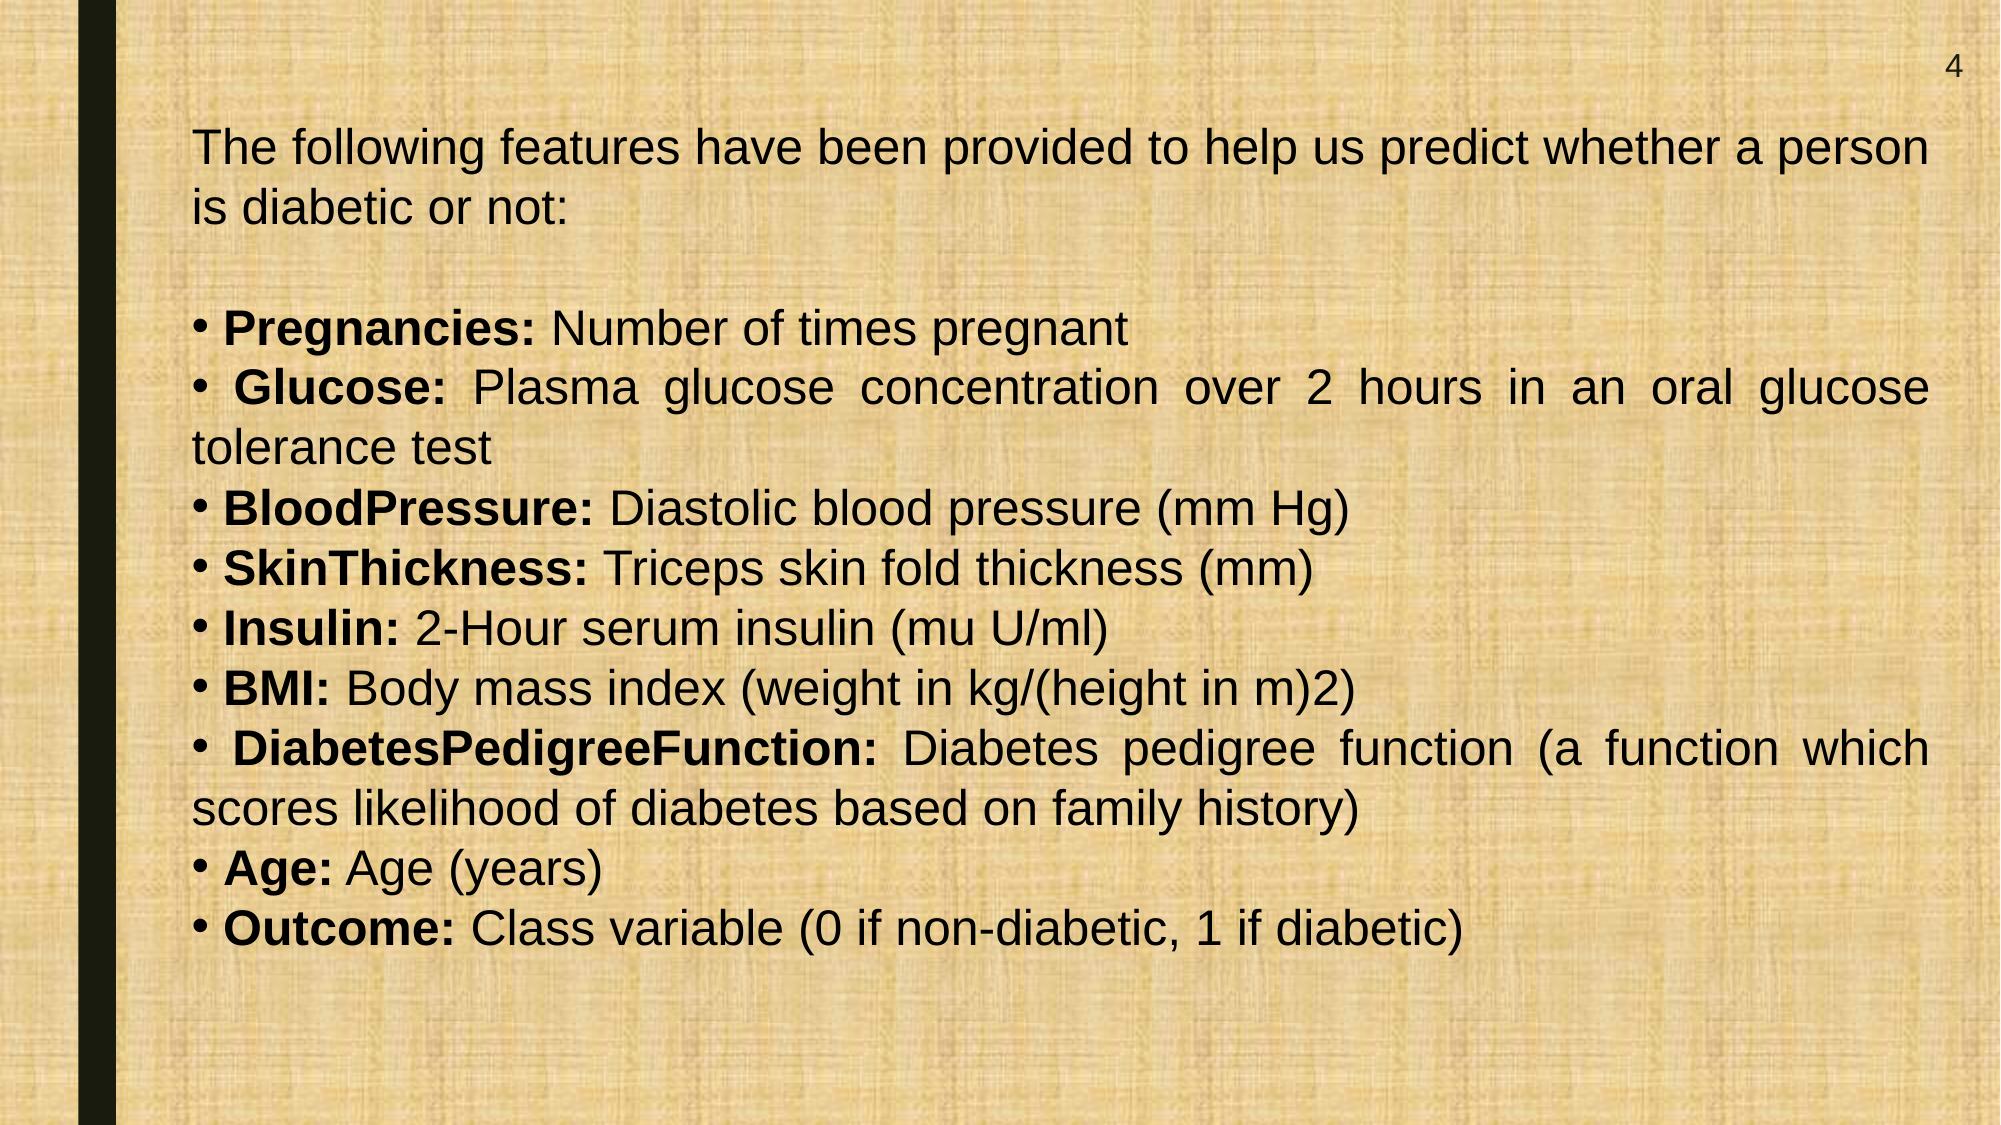

4
The following features have been provided to help us predict whether a person is diabetic or not:

 Pregnancies: Number of times pregnant
 Glucose: Plasma glucose concentration over 2 hours in an oral glucose tolerance test
 BloodPressure: Diastolic blood pressure (mm Hg)
 SkinThickness: Triceps skin fold thickness (mm)
 Insulin: 2-Hour serum insulin (mu U/ml)
 BMI: Body mass index (weight in kg/(height in m)2)
 DiabetesPedigreeFunction: Diabetes pedigree function (a function which scores likelihood of diabetes based on family history)
 Age: Age (years)
 Outcome: Class variable (0 if non-diabetic, 1 if diabetic)